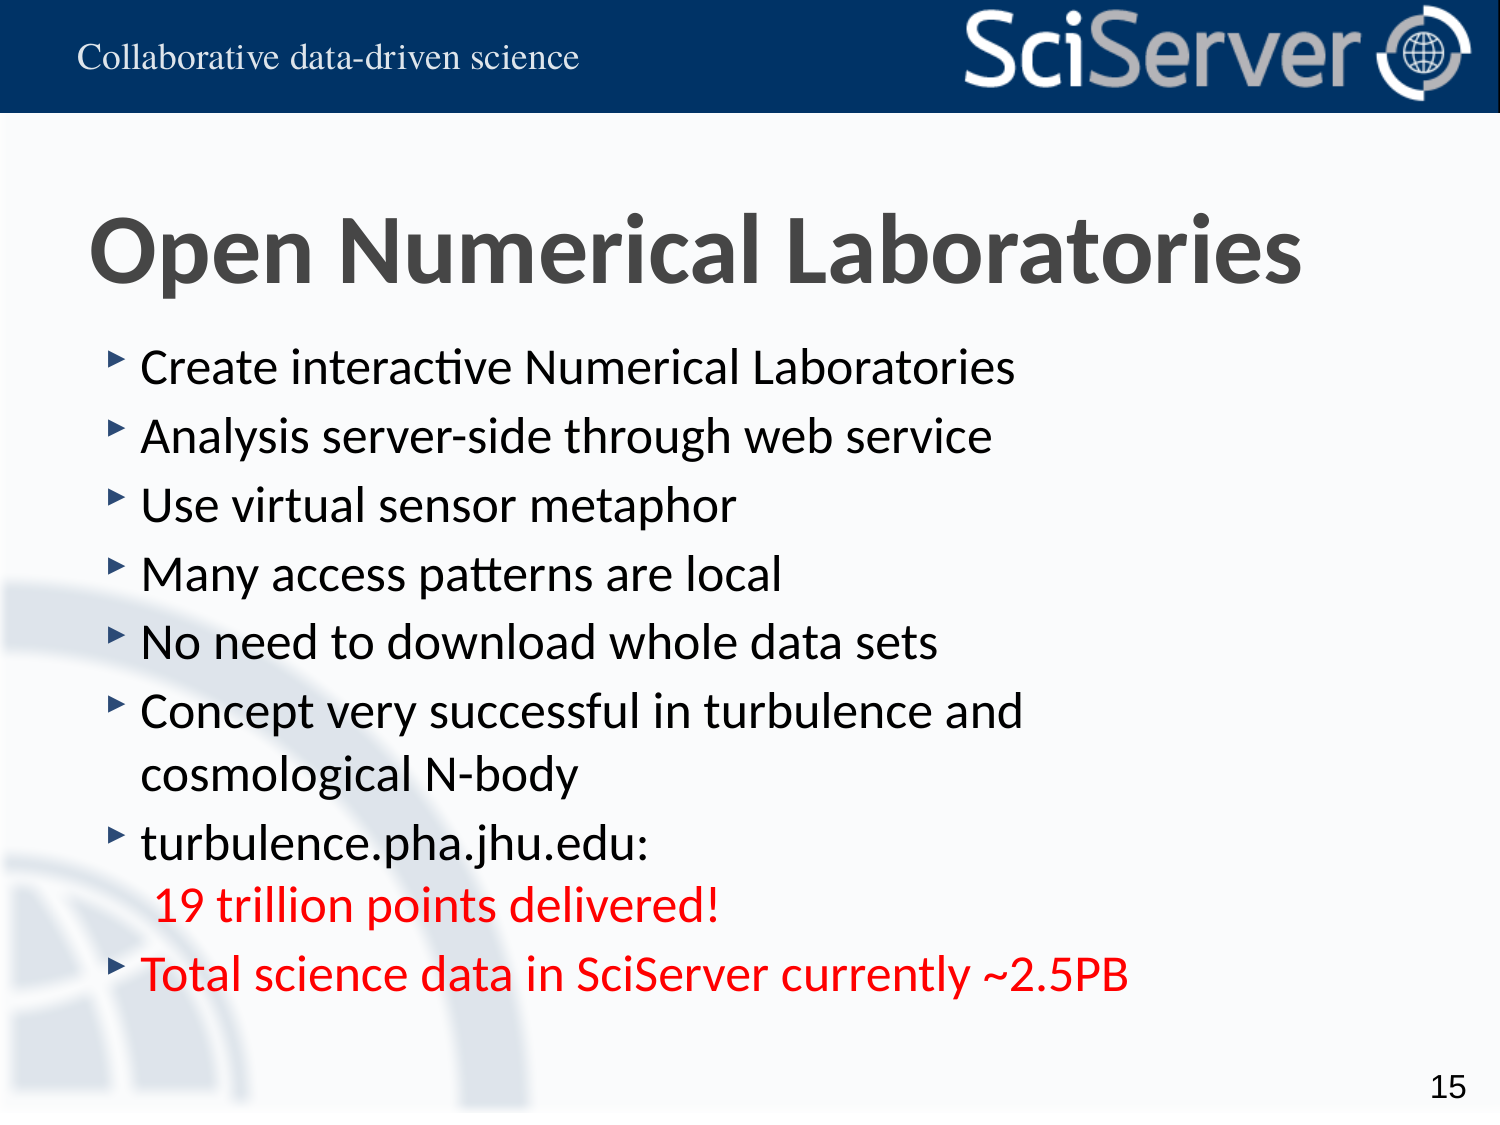

# Open Numerical Laboratories
Create interactive Numerical Laboratories
Analysis server-side through web service
Use virtual sensor metaphor
Many access patterns are local
No need to download whole data sets
Concept very successful in turbulence and
cosmological N-body
turbulence.pha.jhu.edu:
 19 trillion points delivered!
Total science data in SciServer currently ~2.5PB
15